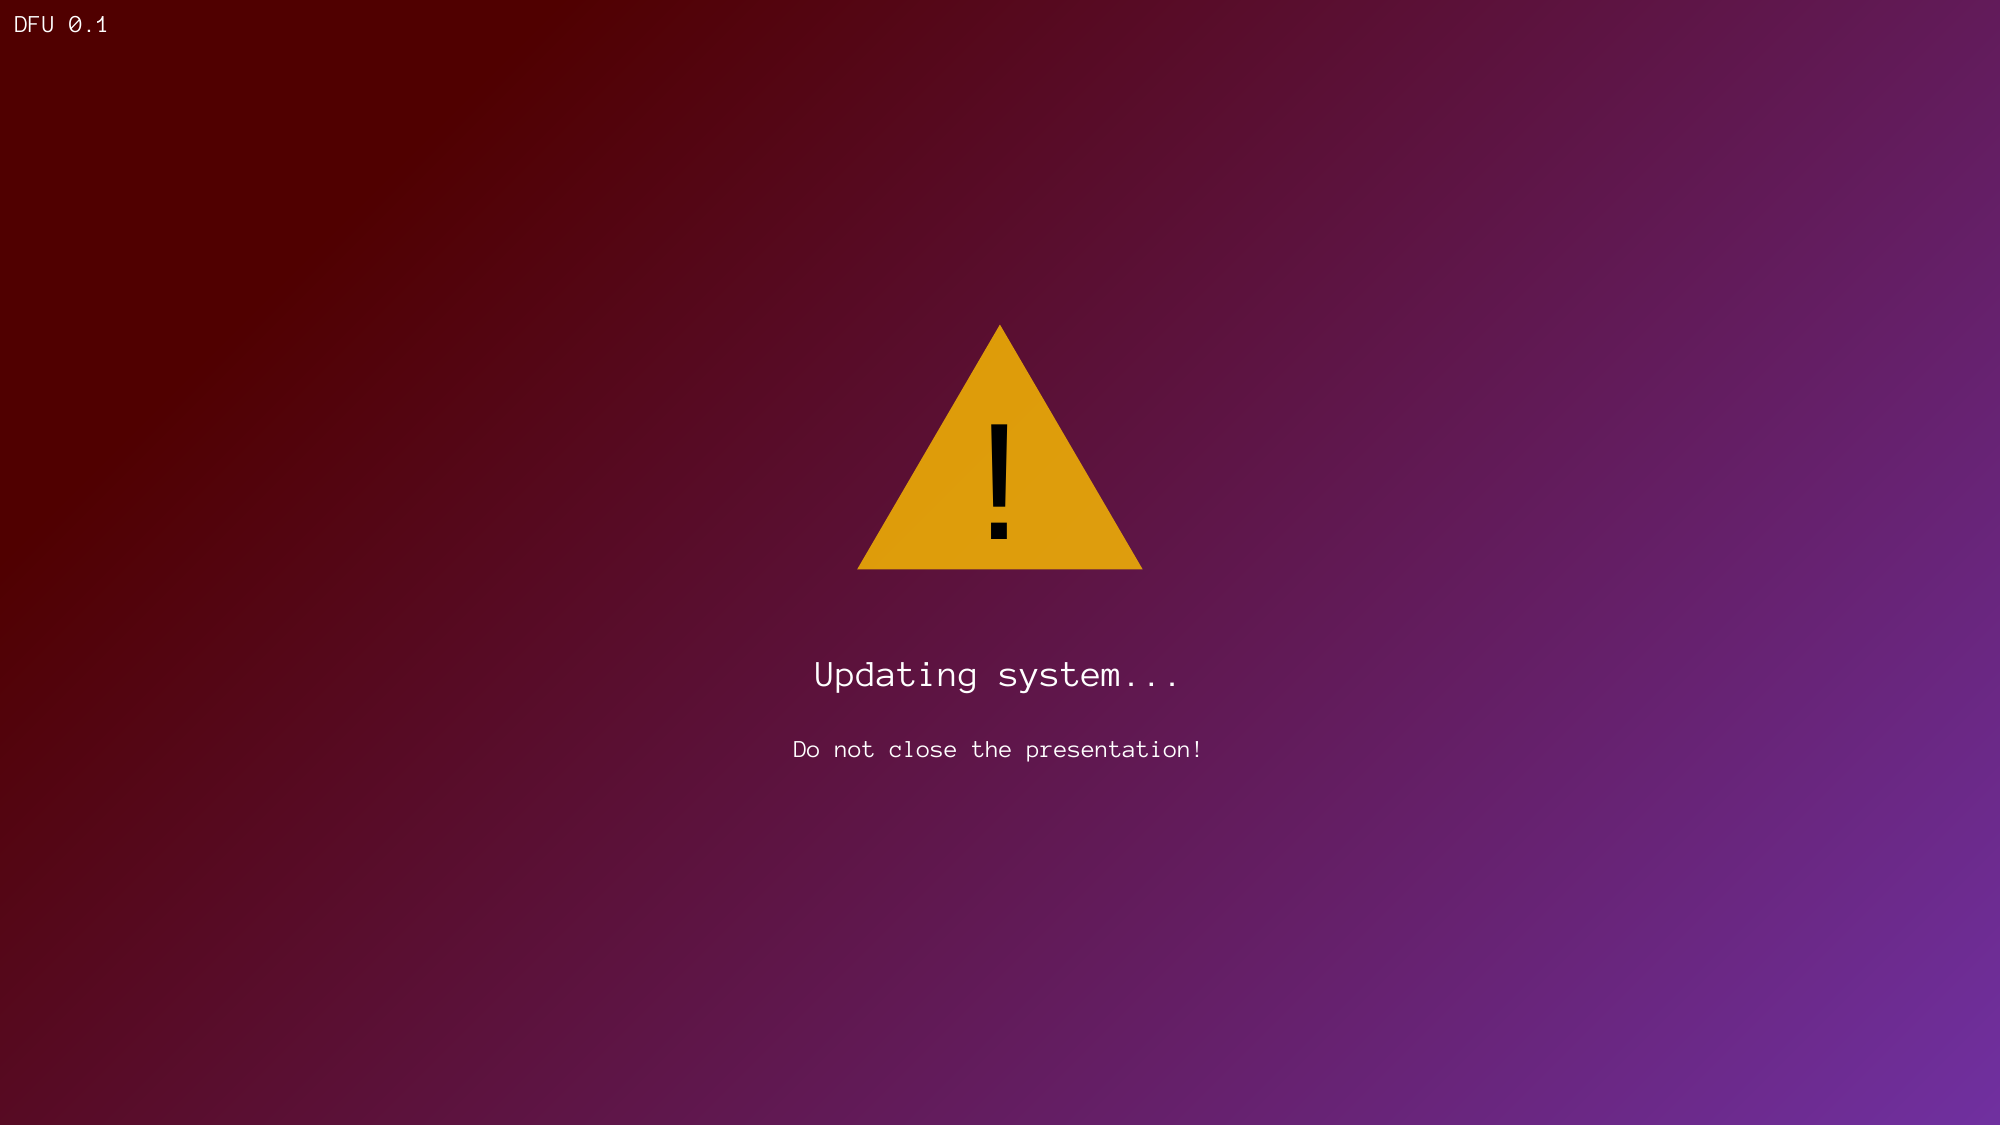

DFU 0.1
C:\Users\marku\AppData\Local\Temp\App2.pptm

!

Updating system...
Do not close the presentation!